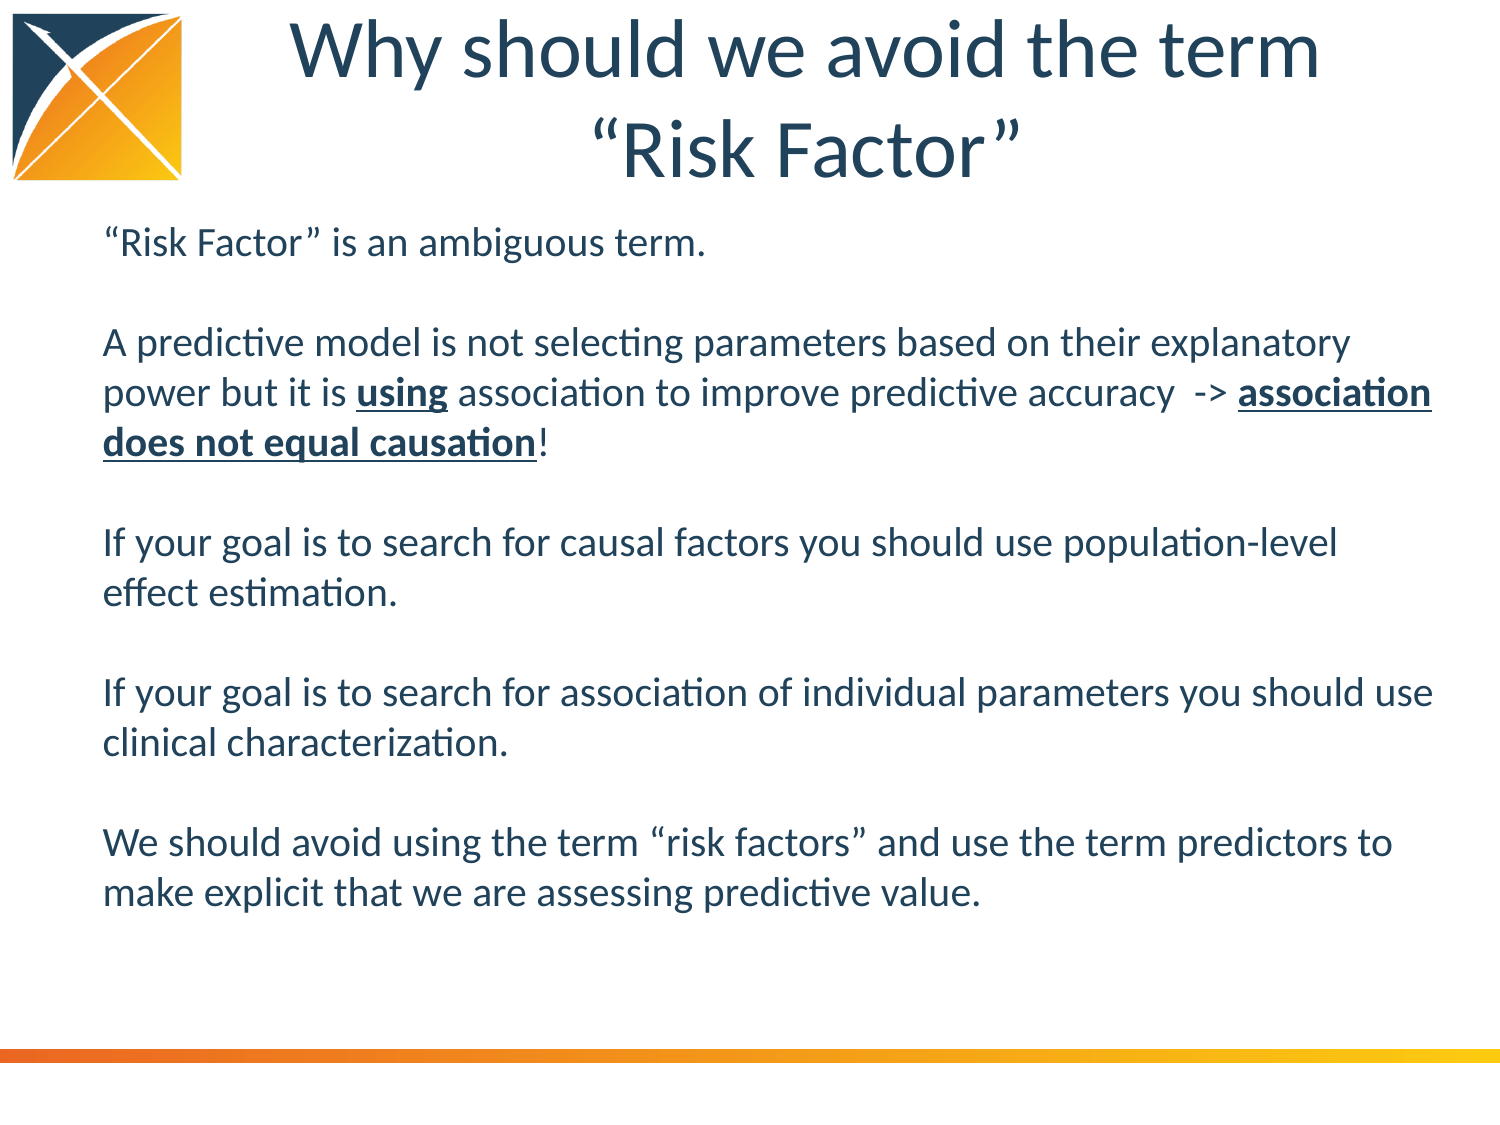

# Why should we avoid the term “Risk Factor”
“Risk Factor” is an ambiguous term.

A predictive model is not selecting parameters based on their explanatory power but it is using association to improve predictive accuracy  -> association does not equal causation!

If your goal is to search for causal factors you should use population-level effect estimation.

If your goal is to search for association of individual parameters you should use clinical characterization.

We should avoid using the term “risk factors” and use the term predictors to make explicit that we are assessing predictive value.